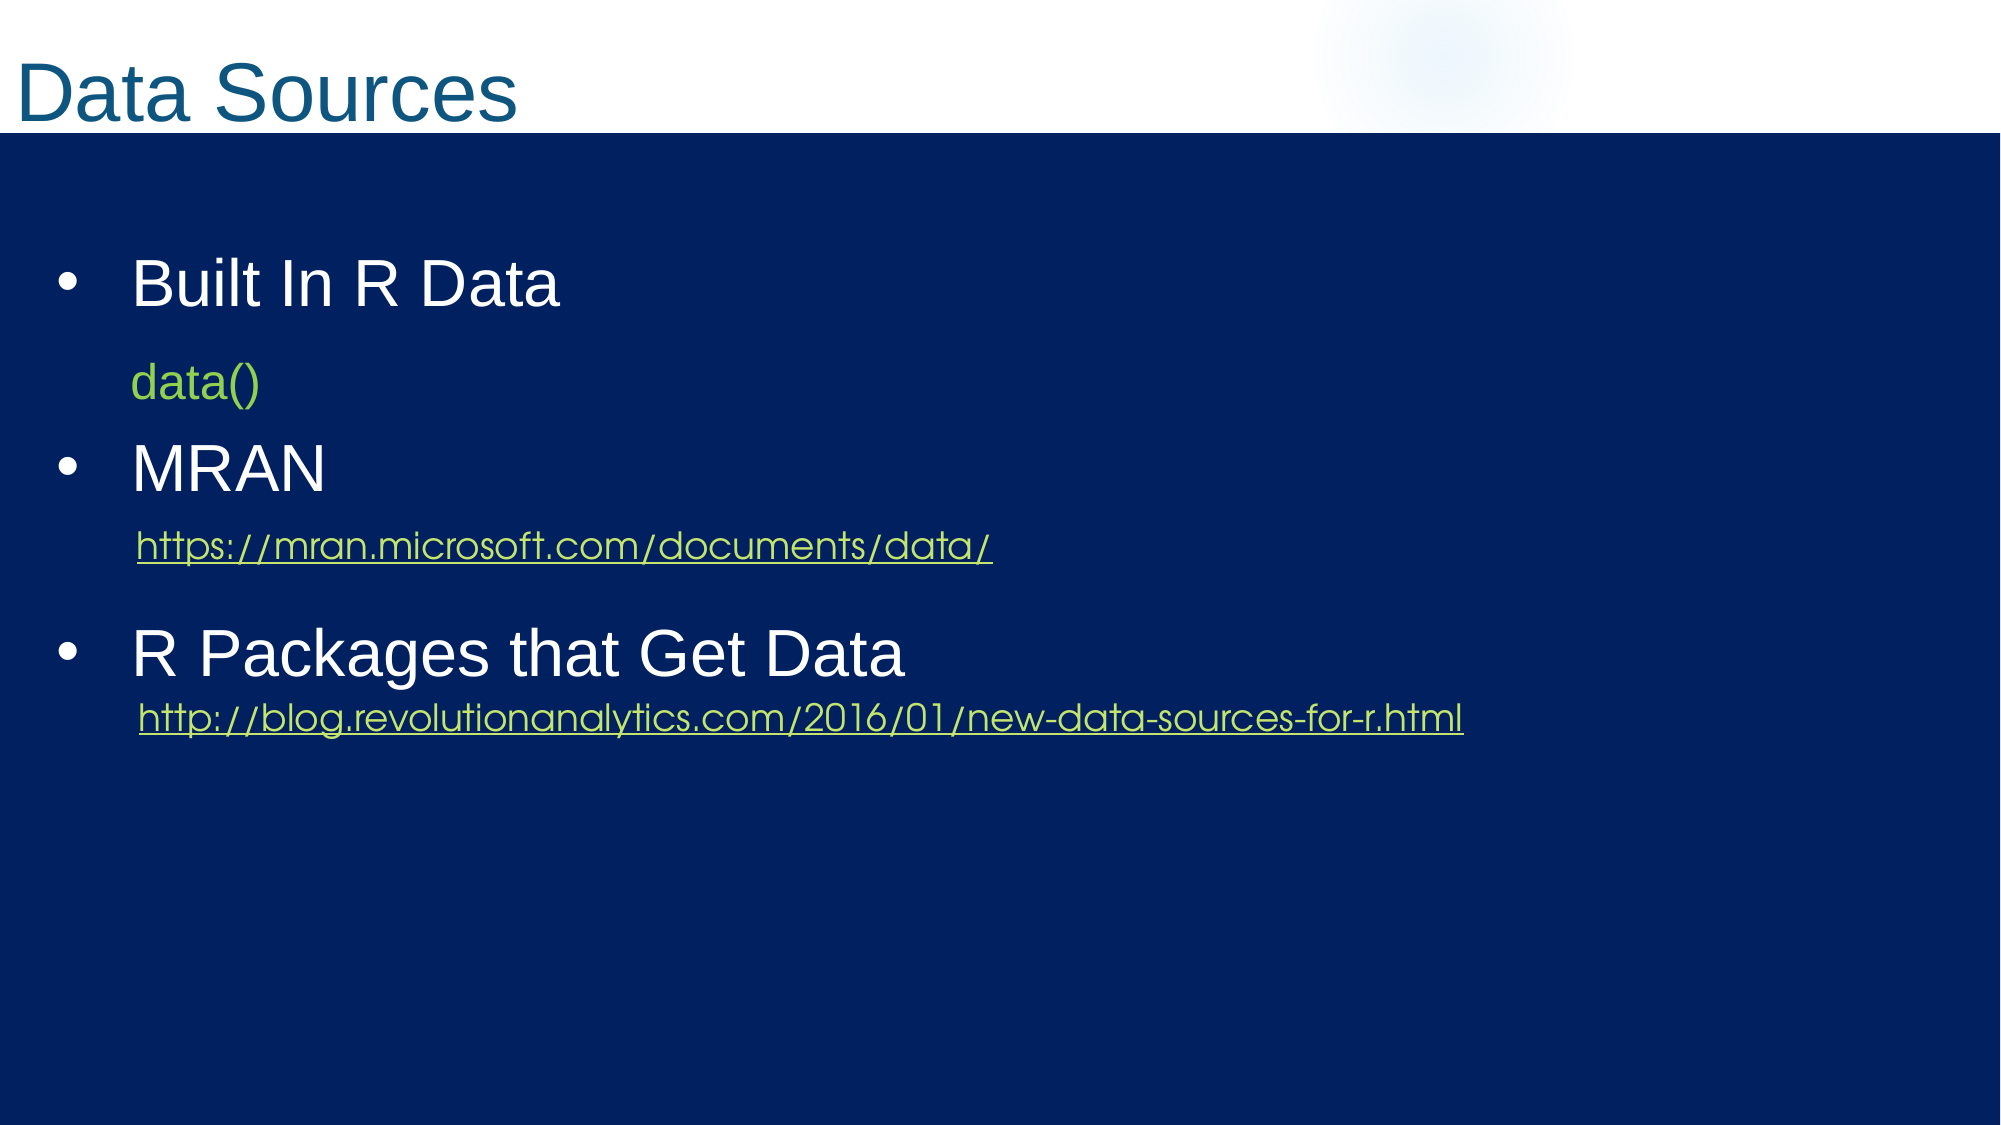

Data Sources
Built In R Data
    data()
MRAN

R Packages that Get Data

https://mran.microsoft.com/documents/data/
http://blog.revolutionanalytics.com/2016/01/new-data-sources-for-r.html